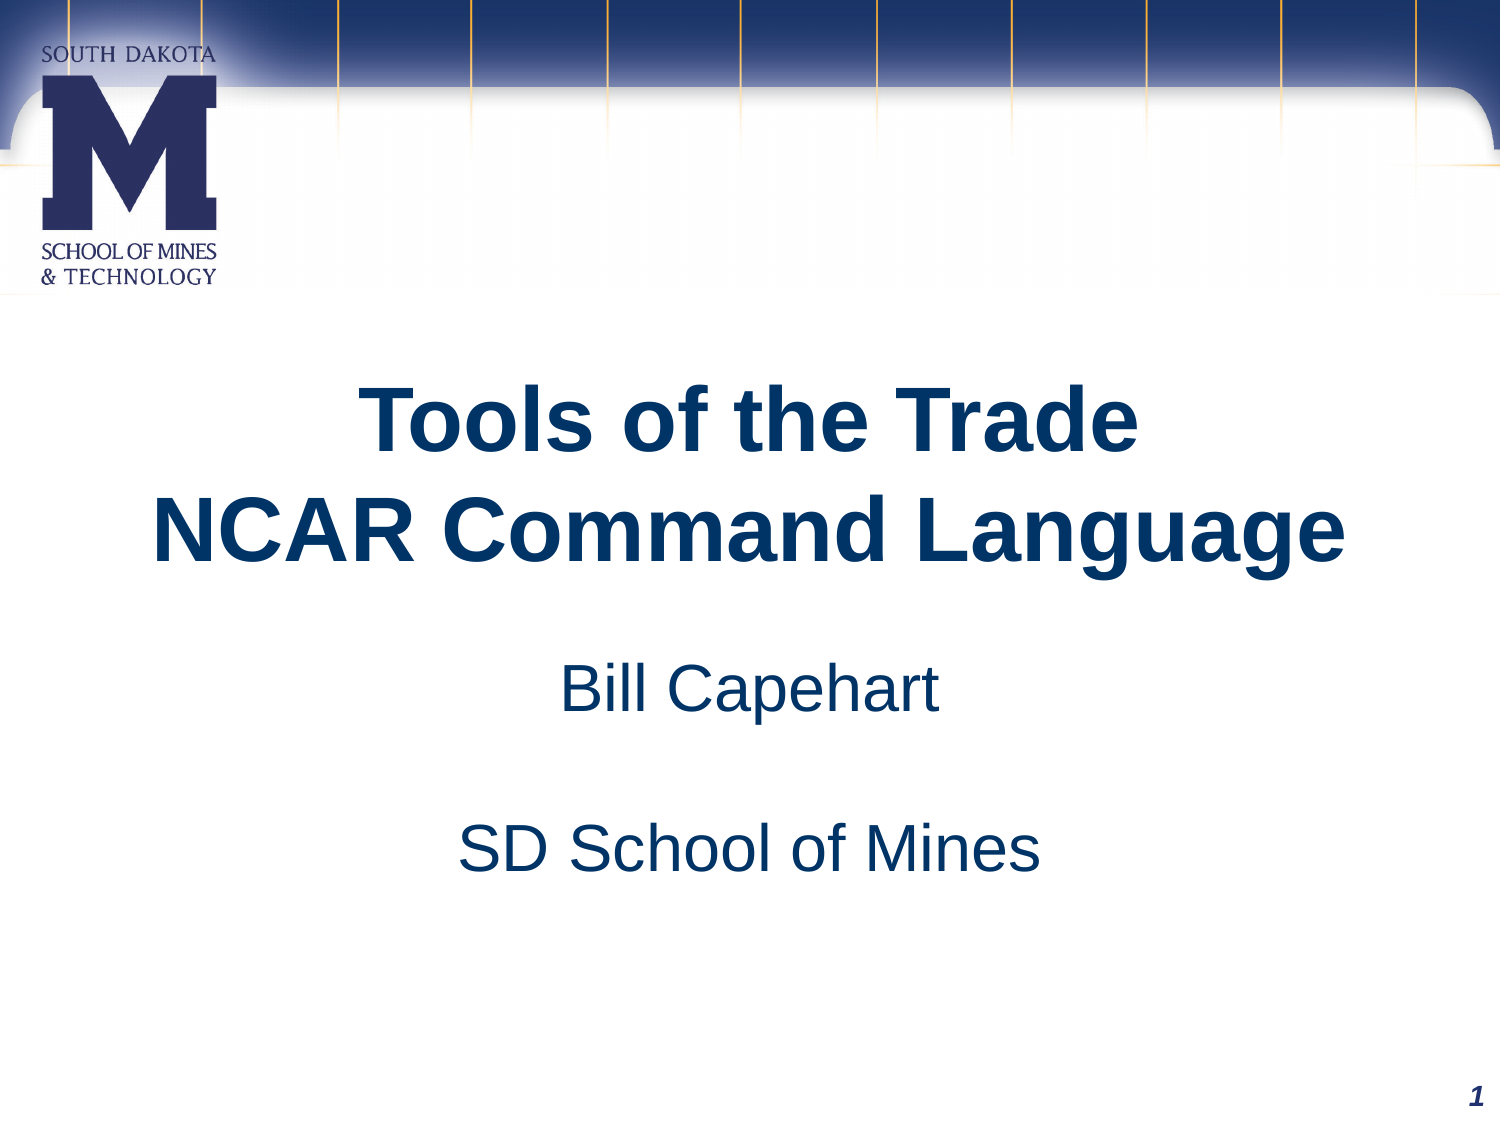

# Tools of the Trade NCAR Command Language
Bill Capehart
SD School of Mines
1